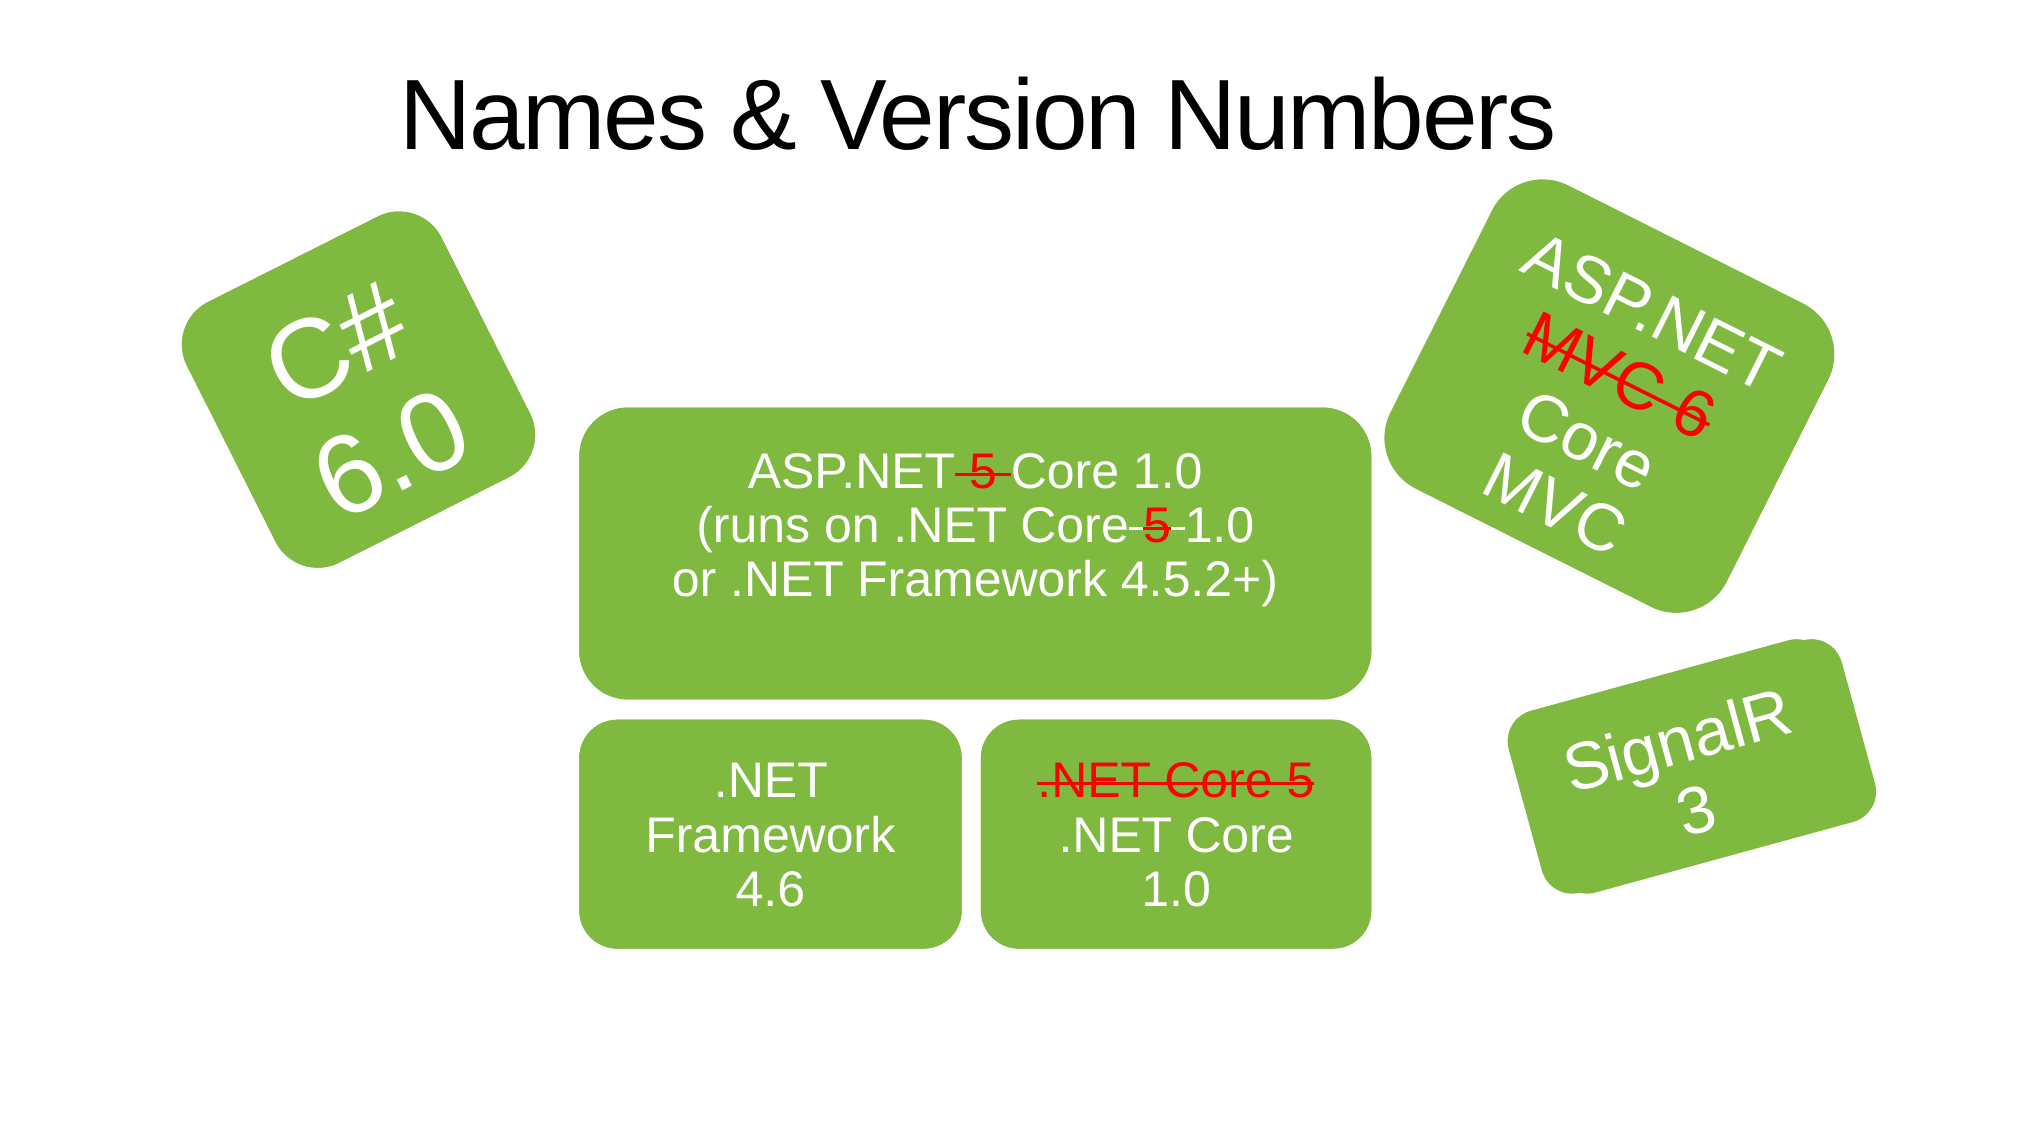

# Names & Version Numbers
ASP.NET
MVC 6
C# 6.0
ASP.NET 5
(runs on .NET Core 5 or .NET Framework 4.5.2+)
.NET Framework 4.6
.NET Core 5
SignalR 3
ASP.NET
MVC 6
Core MVC
C# 6.0
ASP.NET 5 Core 1.0
(runs on .NET Core 5 1.0
or .NET Framework 4.5.2+)
.NET Framework 4.6
.NET Core 5
.NET Core 1.0

SignalR 3